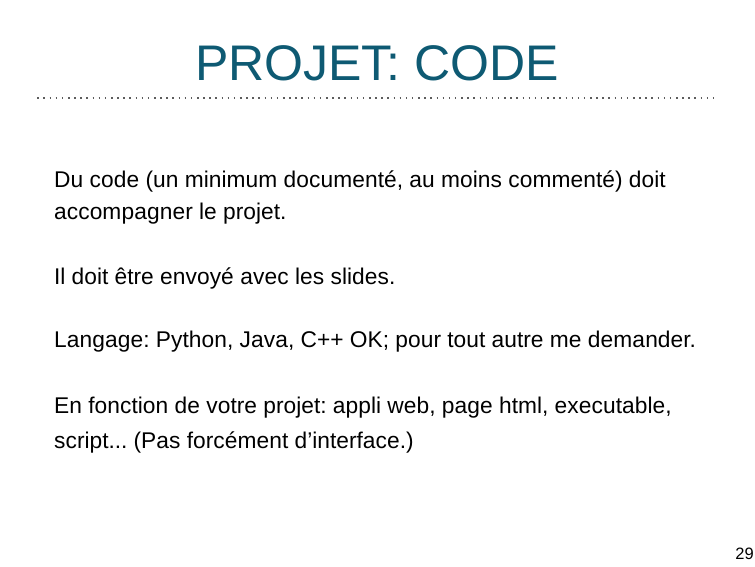

# PROJET: CODE
Programme

Du code (un minimum documenté, au moins commenté) doit accompagner le projet.

Il doit être envoyé avec les slides.

Langage: Python, Java, C++ OK; pour tout autre me demander.

En fonction de votre projet: appli web, page html, executable,
script... (Pas forcément d’interface.)

29